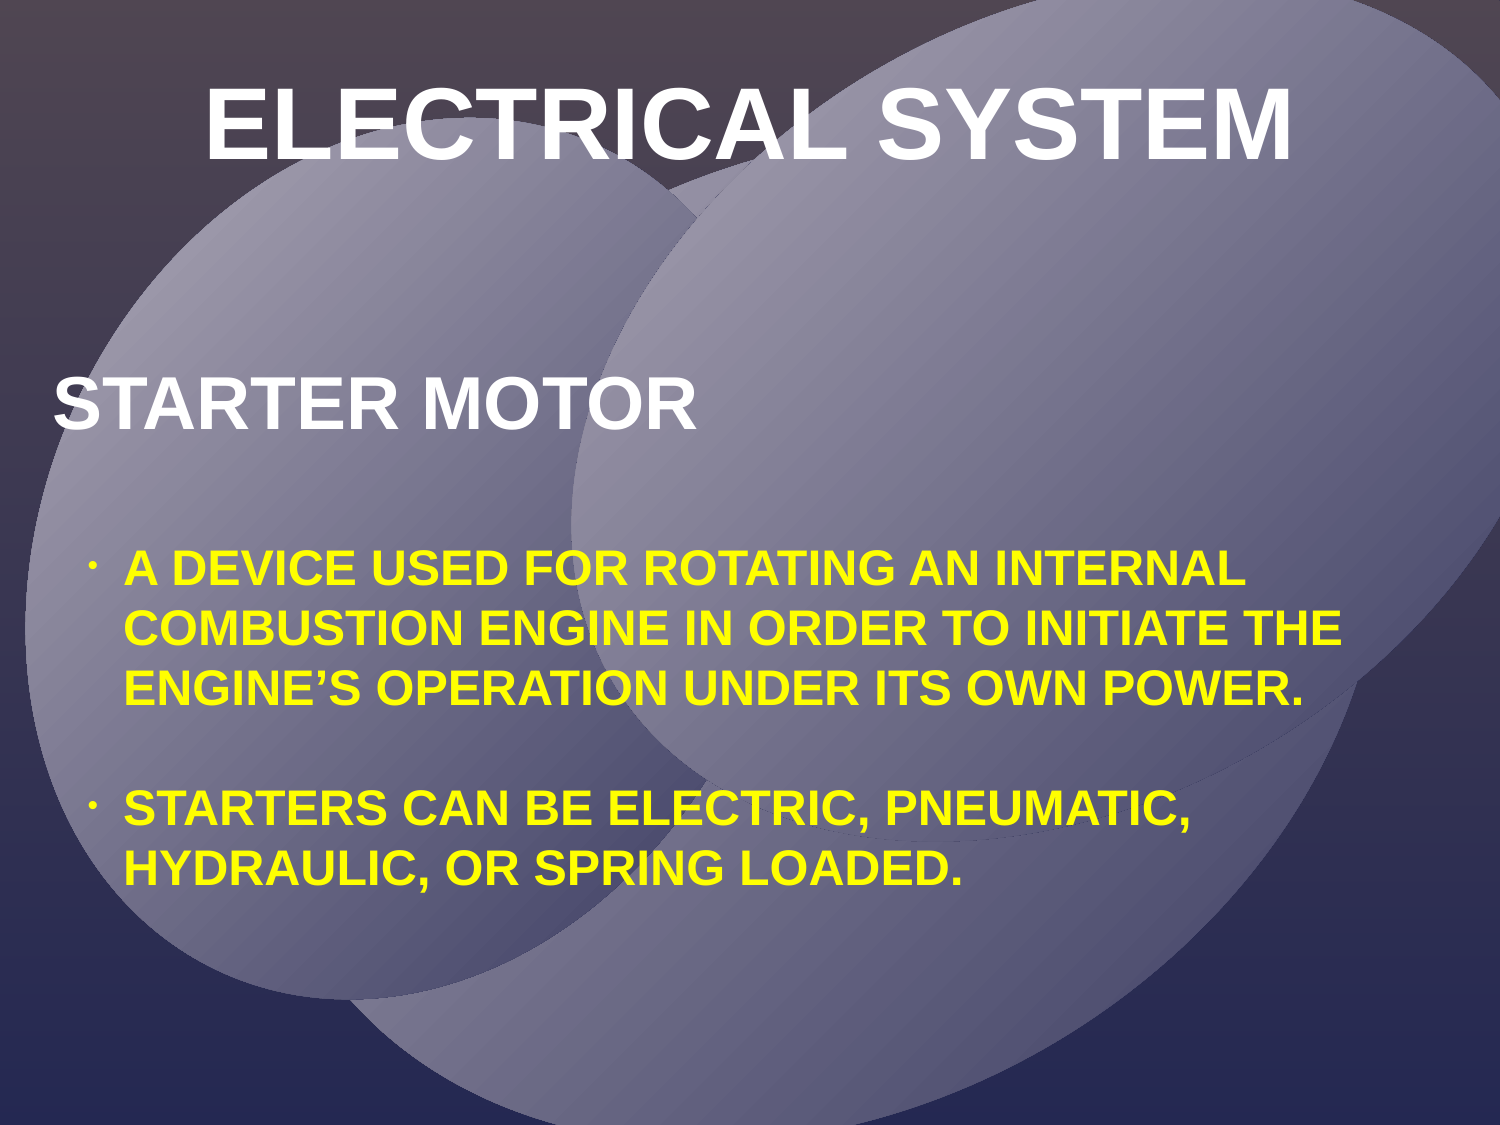

ELECTRICAL SYSTEM
STARTER MOTOR

A DEVICE USED FOR ROTATING AN INTERNAL COMBUSTION ENGINE IN ORDER TO INITIATE THE ENGINE’S OPERATION UNDER ITS OWN POWER.

STARTERS CAN BE ELECTRIC, PNEUMATIC, HYDRAULIC, OR SPRING LOADED.